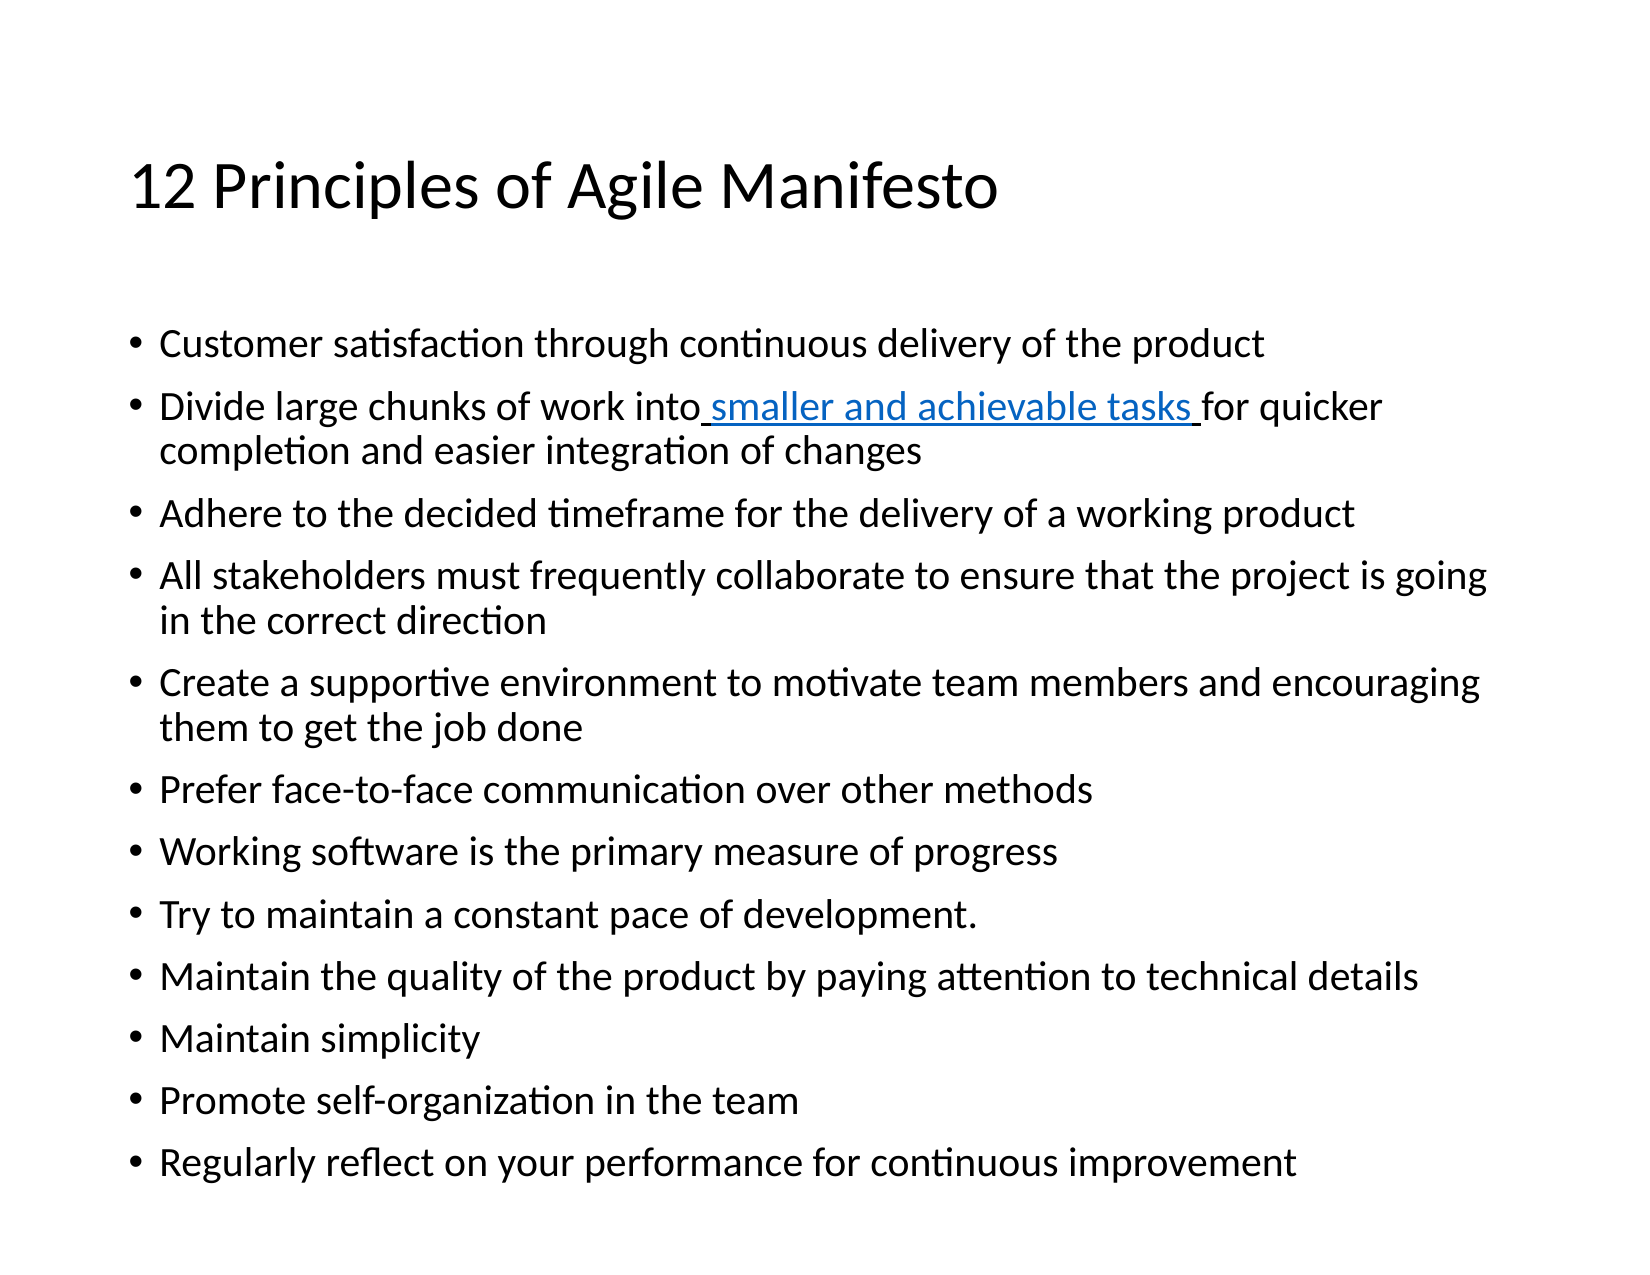

# 12 Principles of Agile Manifesto
Customer satisfaction through continuous delivery of the product
Divide large chunks of work into smaller and achievable tasks for quicker completion and easier integration of changes
Adhere to the decided timeframe for the delivery of a working product
All stakeholders must frequently collaborate to ensure that the project is going in the correct direction
Create a supportive environment to motivate team members and encouraging them to get the job done
Prefer face-to-face communication over other methods
Working software is the primary measure of progress
Try to maintain a constant pace of development.
Maintain the quality of the product by paying attention to technical details
Maintain simplicity
Promote self-organization in the team
Regularly reflect on your performance for continuous improvement